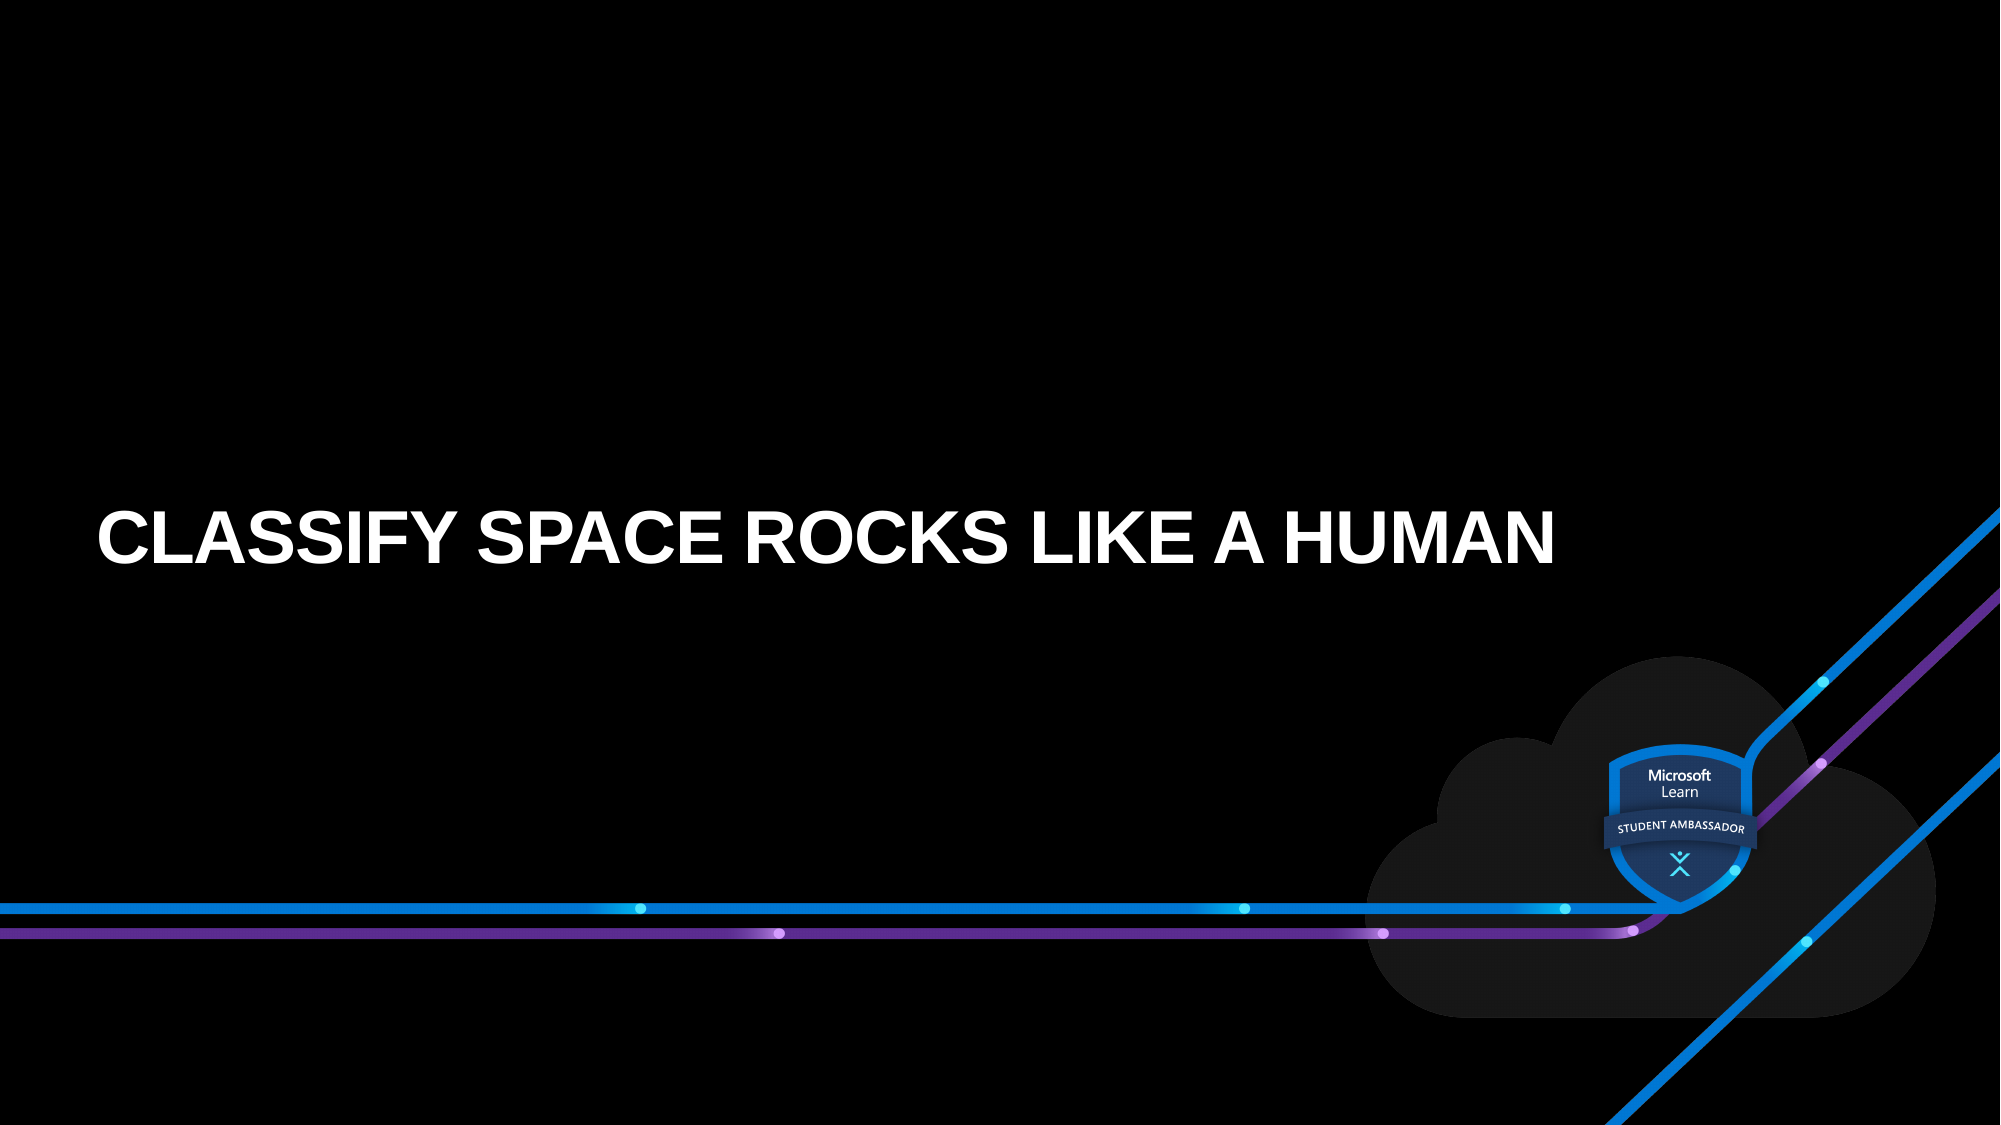

# Classify space rocks like a human